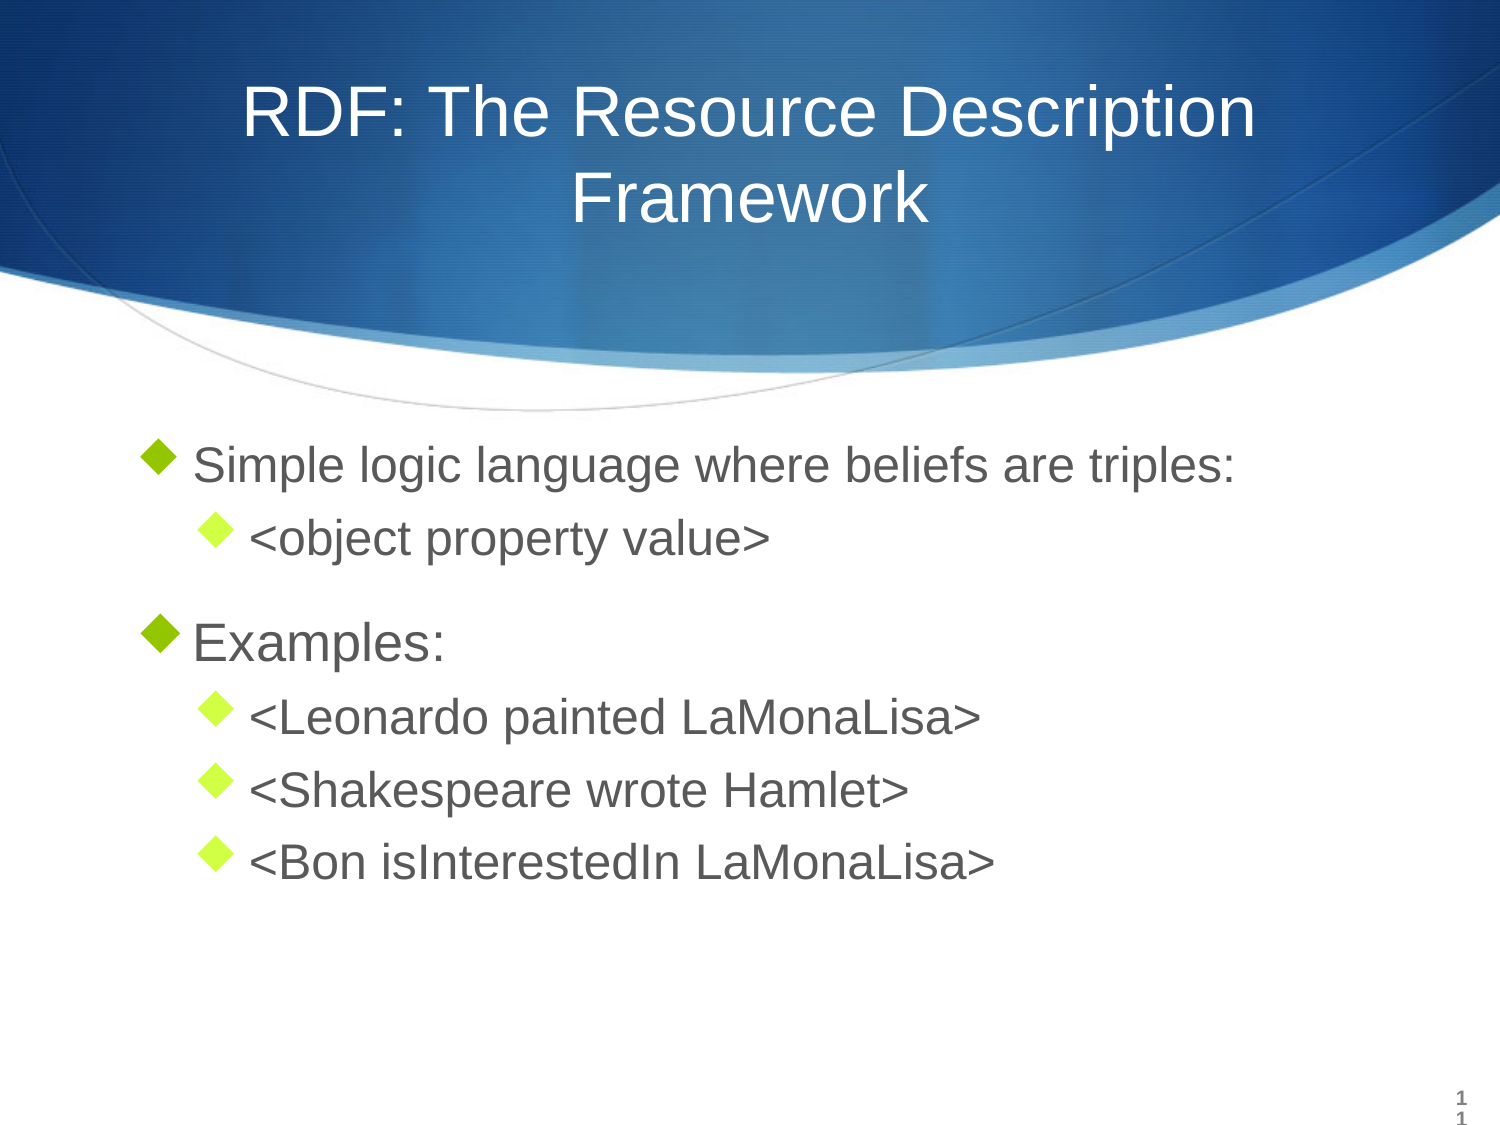

# RDF: The Resource Description Framework
Simple logic language where beliefs are triples:
<object property value>
Examples:
<Leonardo painted LaMonaLisa>
<Shakespeare wrote Hamlet>
<Bon isInterestedIn LaMonaLisa>
119